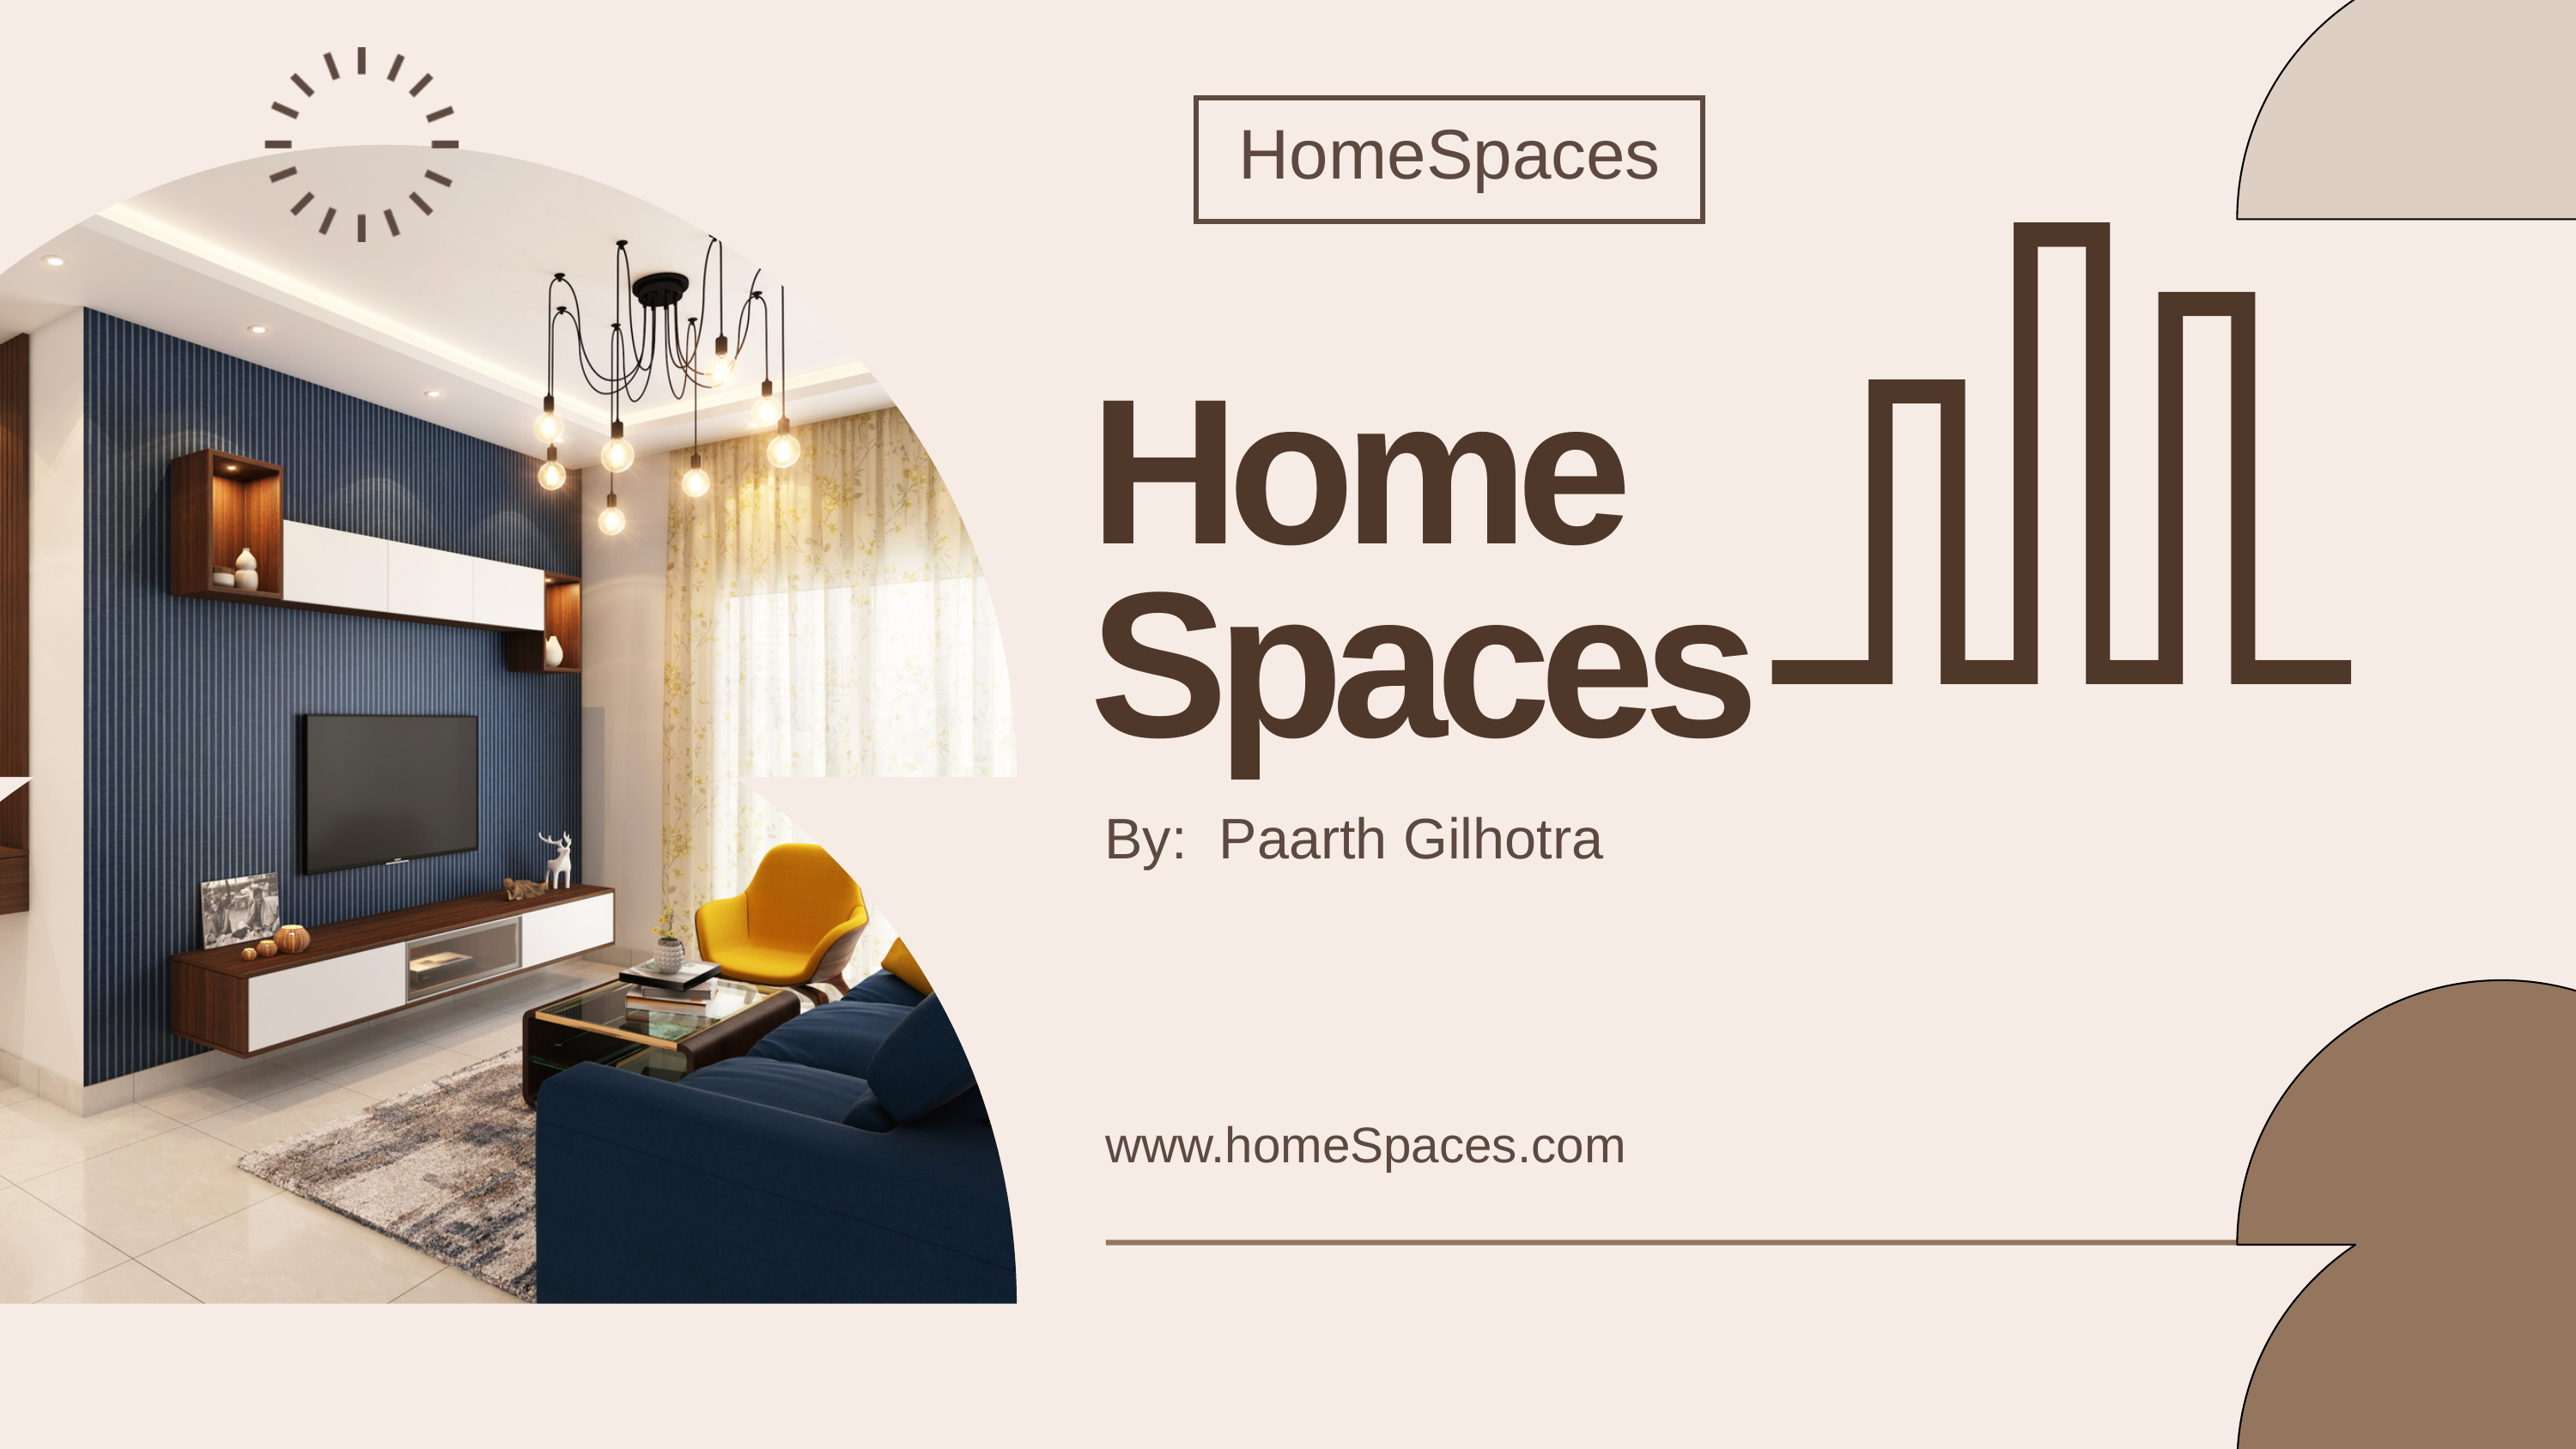

HomeSpaces

Home
Spaces
By:  Paarth Gilhotra

www.homeSpaces.com